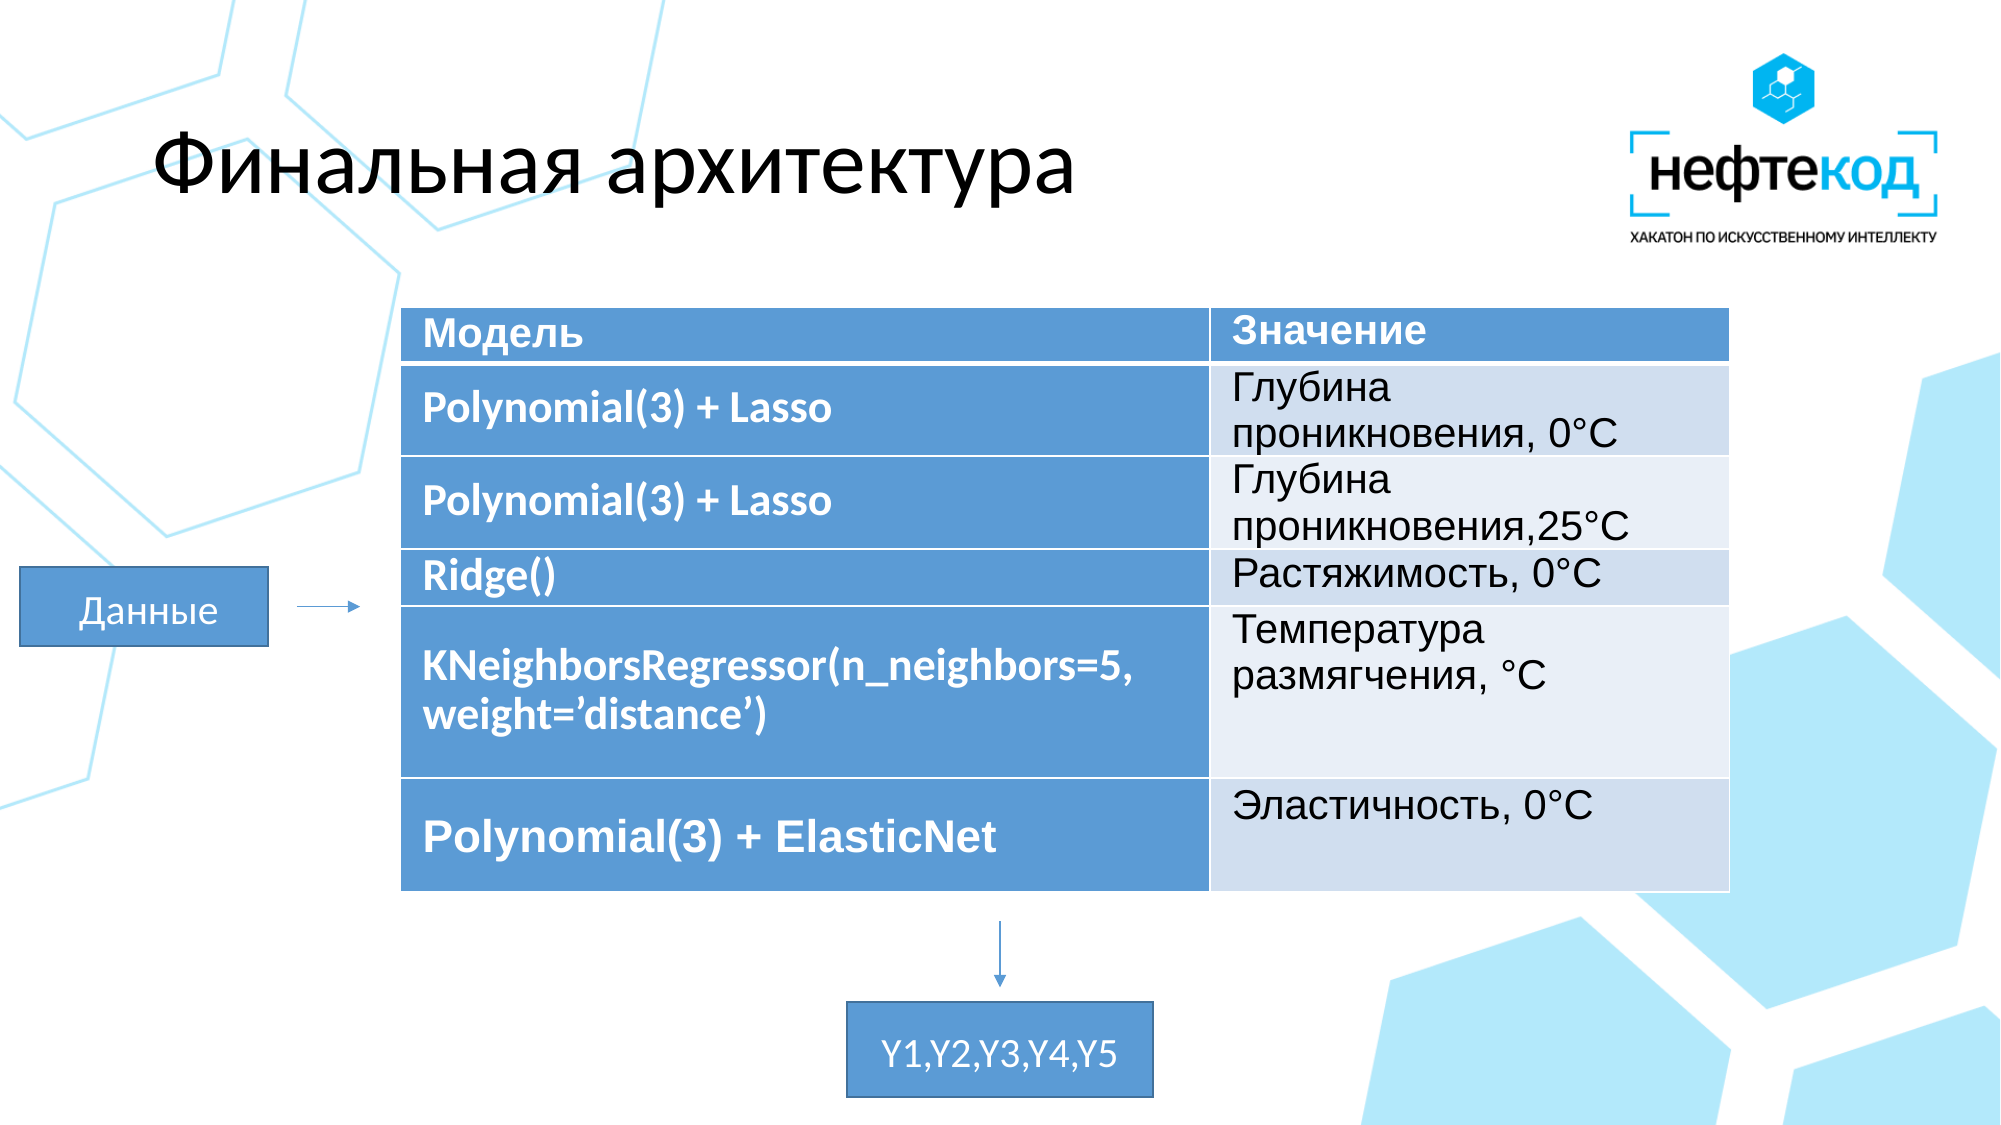

# Финальная архитектура
| Модель | Значение |
| --- | --- |
| Polynomial(3) + Lasso | Глубина проникновения, 0°С |
| Polynomial(3) + Lasso | Глубина проникновения,25°С |
| Ridge() | Растяжимость, 0°С |
| KNeighborsRegressor(n\_neighbors=5, weight=’distance’) | Температура размягчения, °С |
| Polynomial(3) + ElasticNet | Эластичность, 0°С |
Данные
fds1

 Данные

Y1,Y2,Y3,Y4,Y5